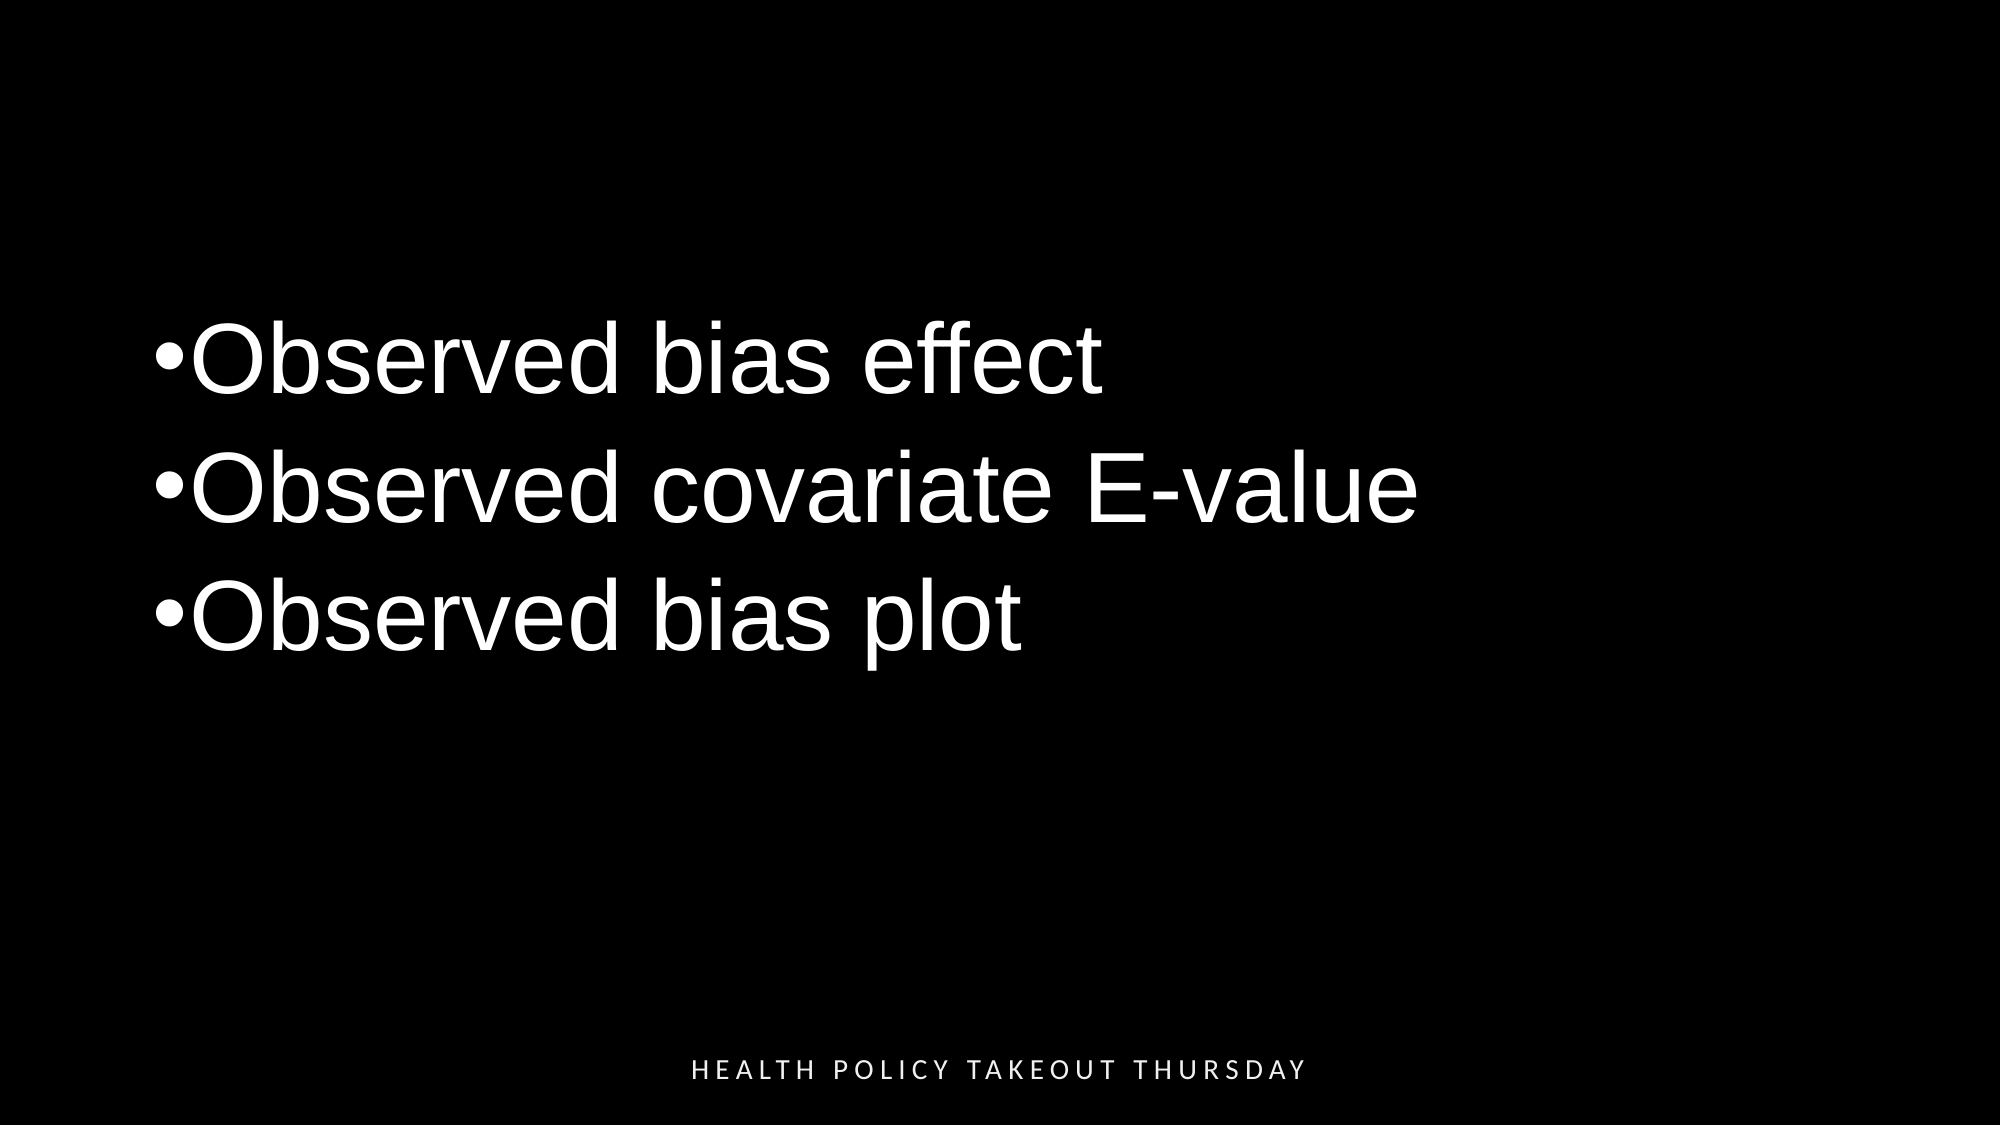

Observed bias effect
Observed covariate E-value
Observed bias plot